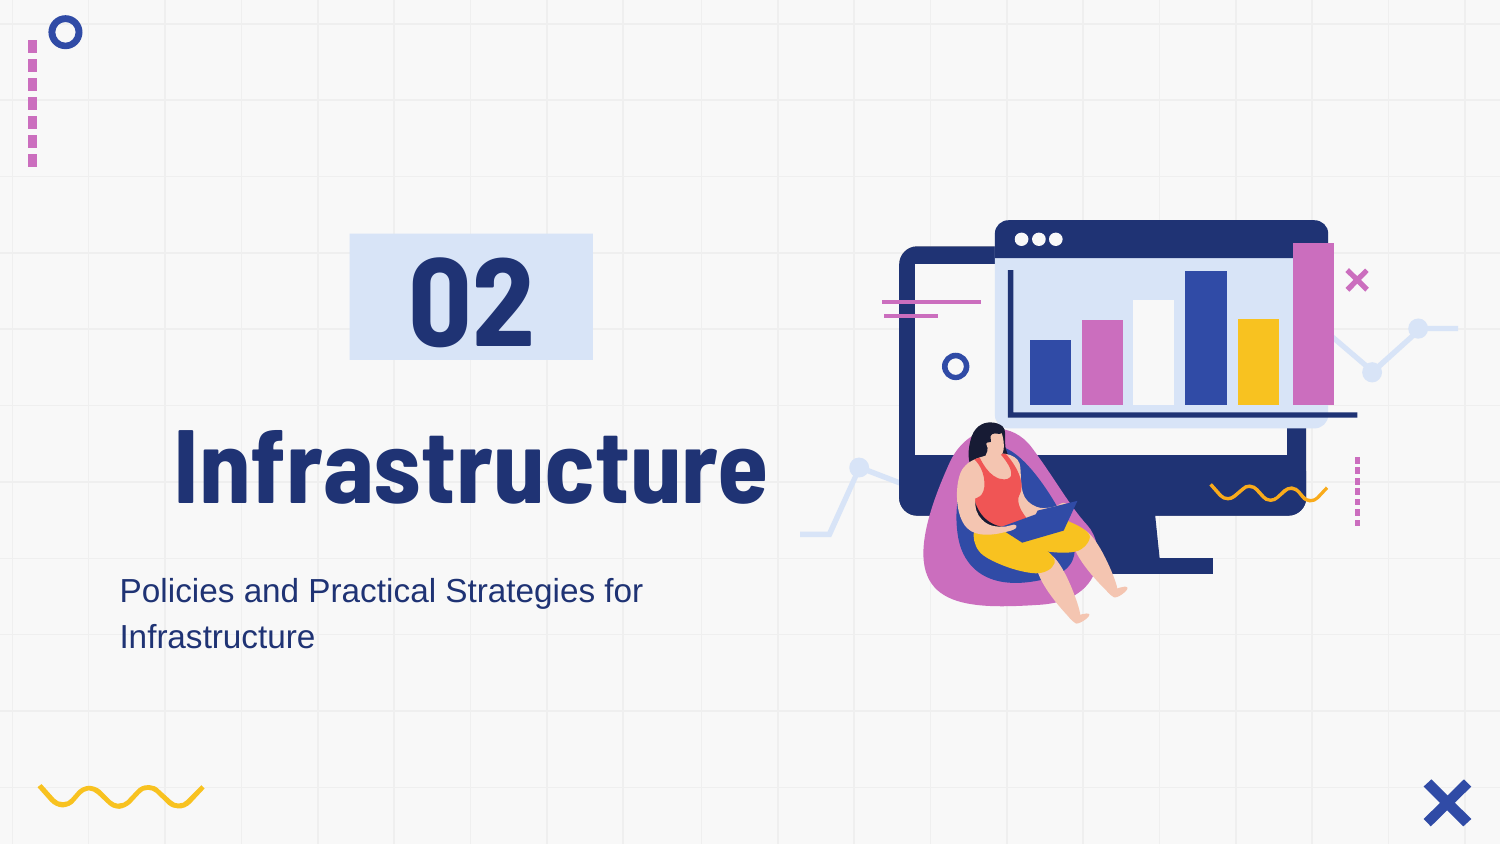

02
# Infrastructure
Policies and Practical Strategies for Infrastructure